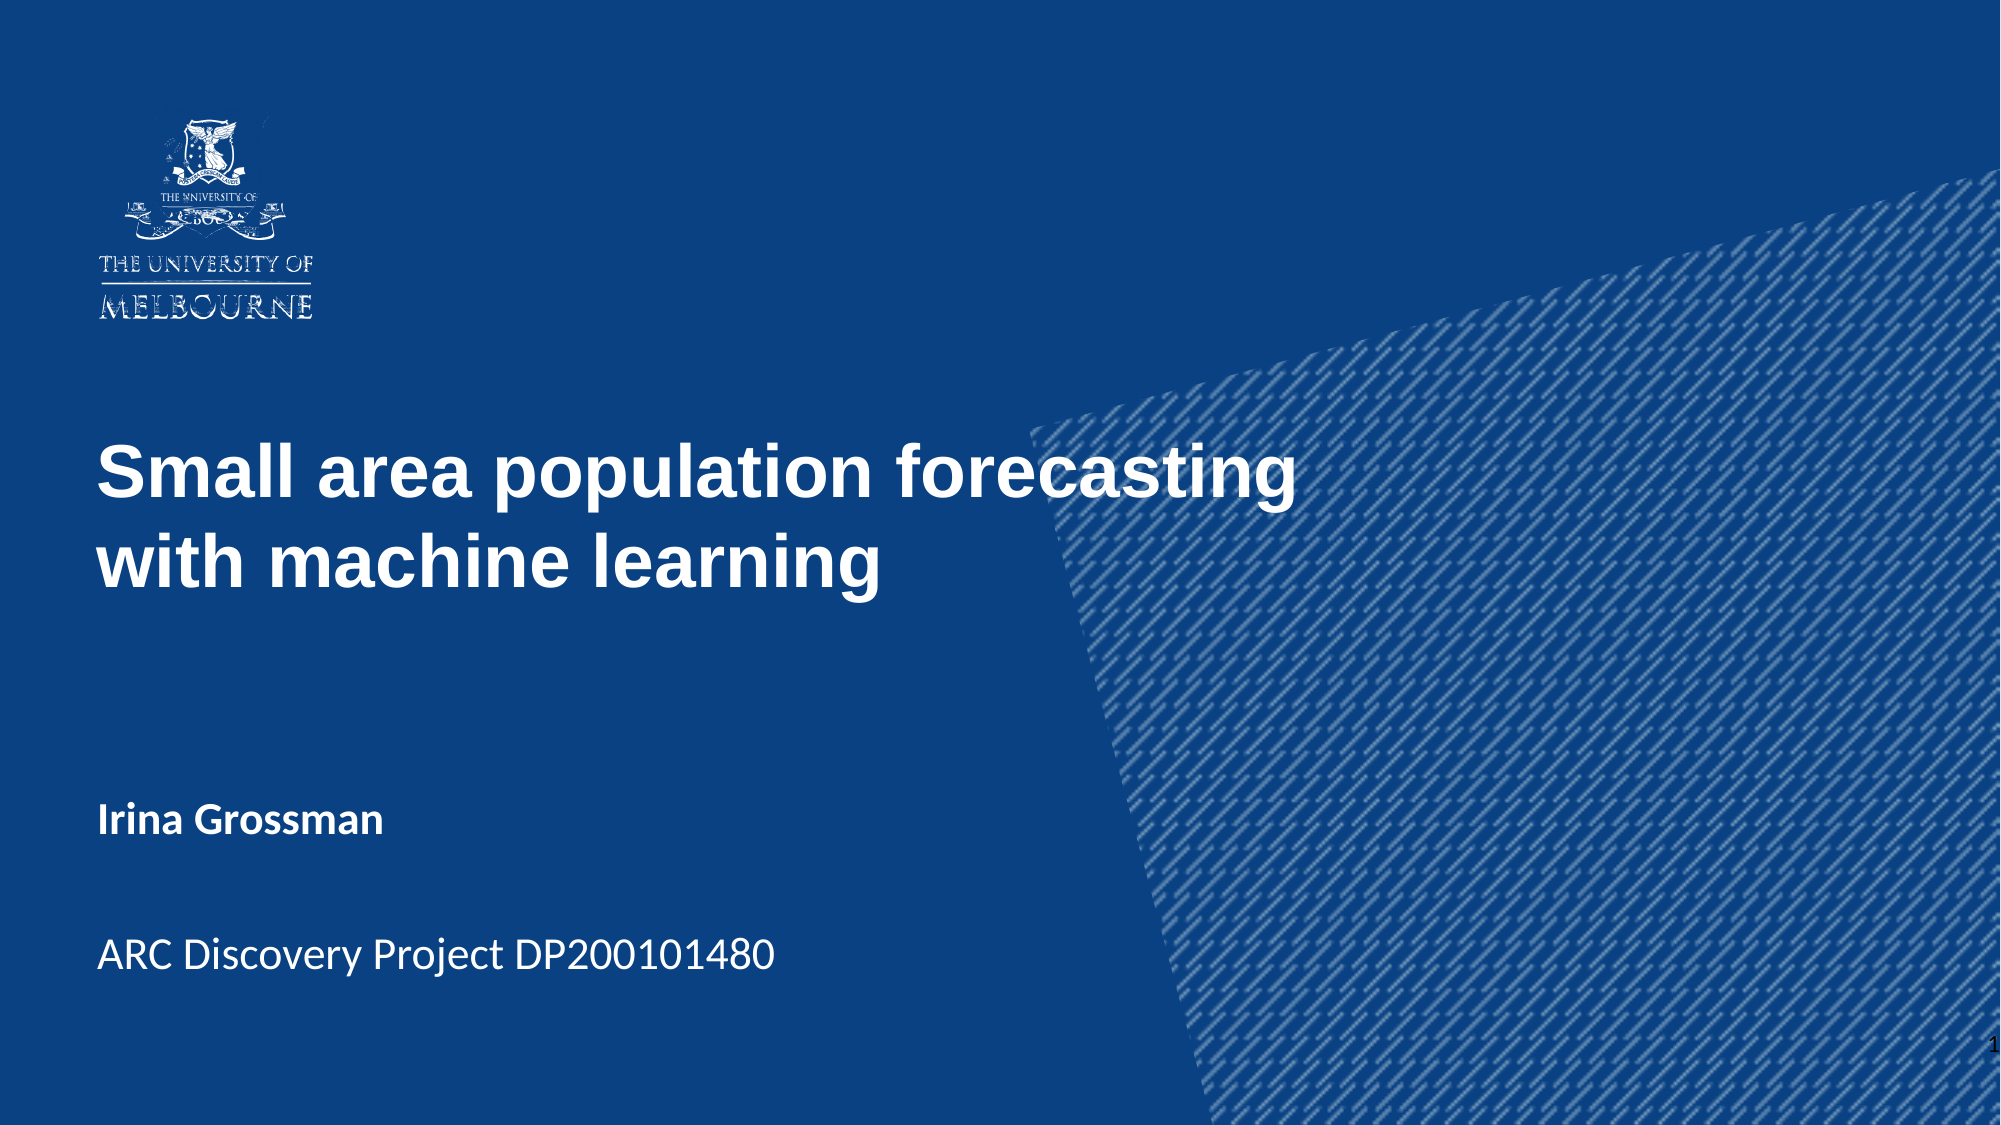

Small area population forecasting with machine learning
Irina Grossman

ARC Discovery Project DP200101480
1